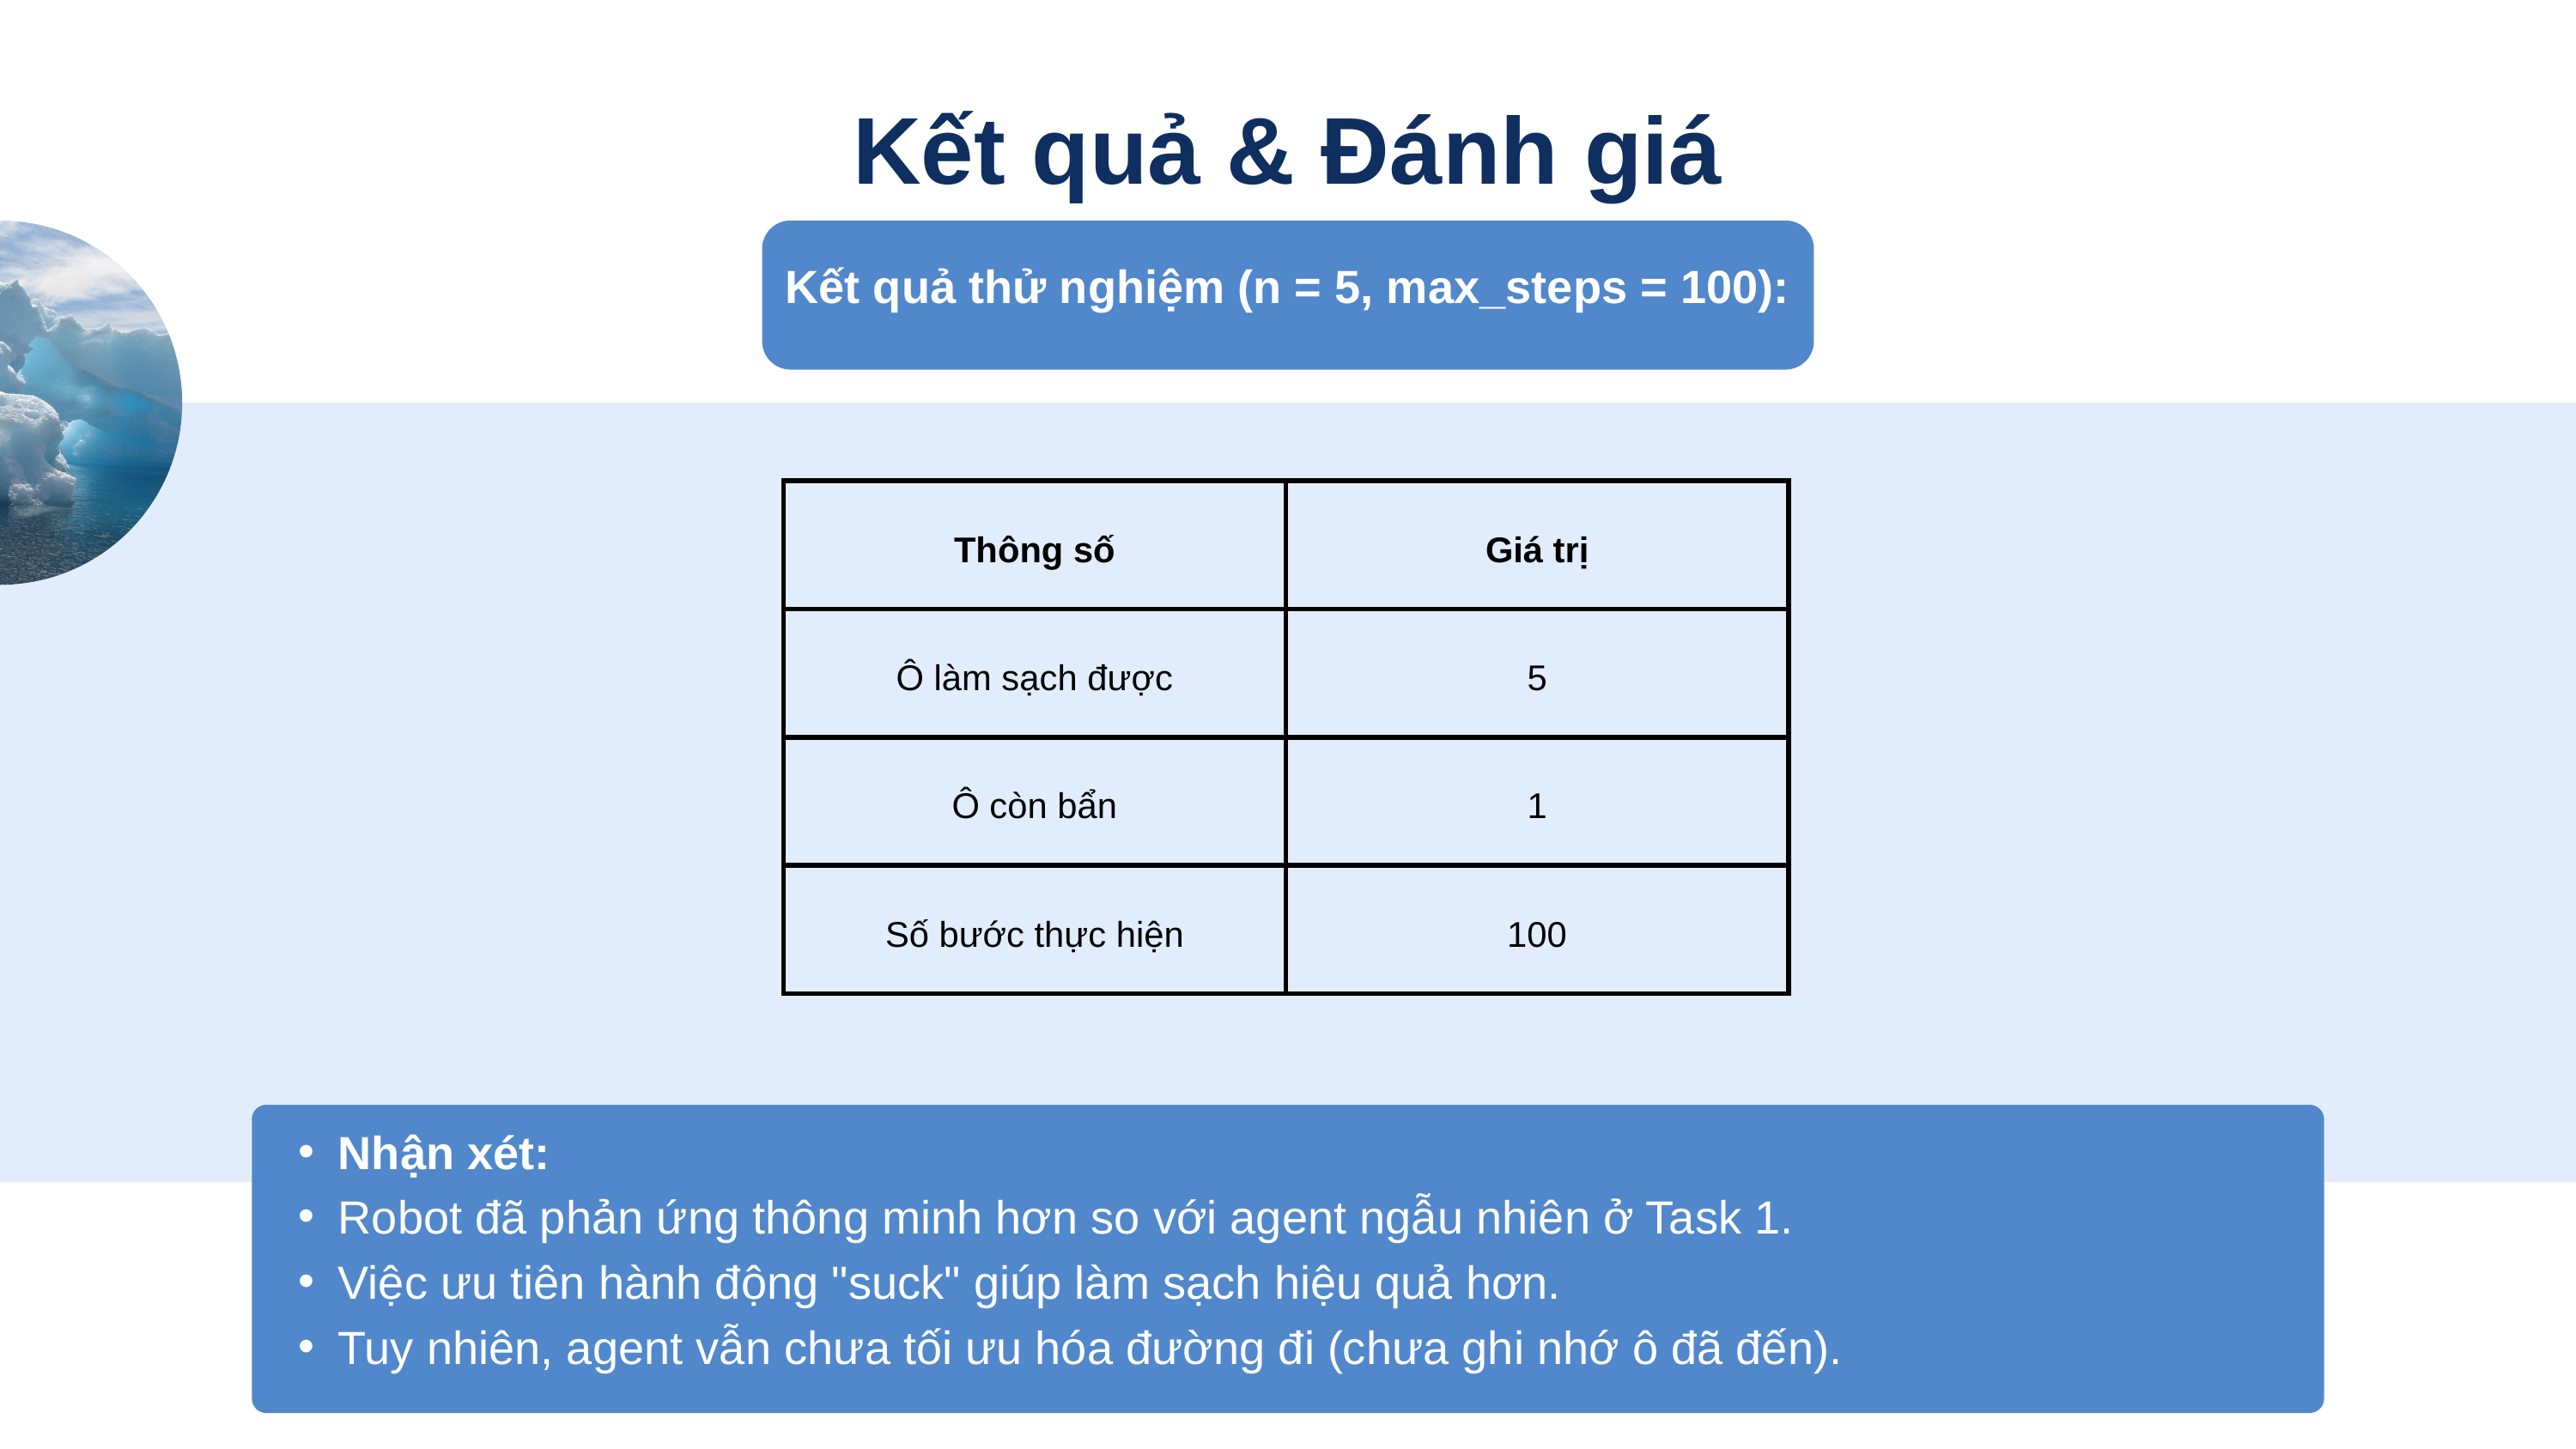

Kết quả & Đánh giá

Kết quả thử nghiệm (n = 5, max_steps = 100):

| Thông số | Giá trị |
| --- | --- |
| Ô làm sạch được | 5 |
| Ô còn bẩn | 1 |
| Số bước thực hiện | 100 |

Nhận xét:
Robot đã phản ứng thông minh hơn so với agent ngẫu nhiên ở Task 1.
Việc ưu tiên hành động "suck" giúp làm sạch hiệu quả hơn.
Tuy nhiên, agent vẫn chưa tối ưu hóa đường đi (chưa ghi nhớ ô đã đến).